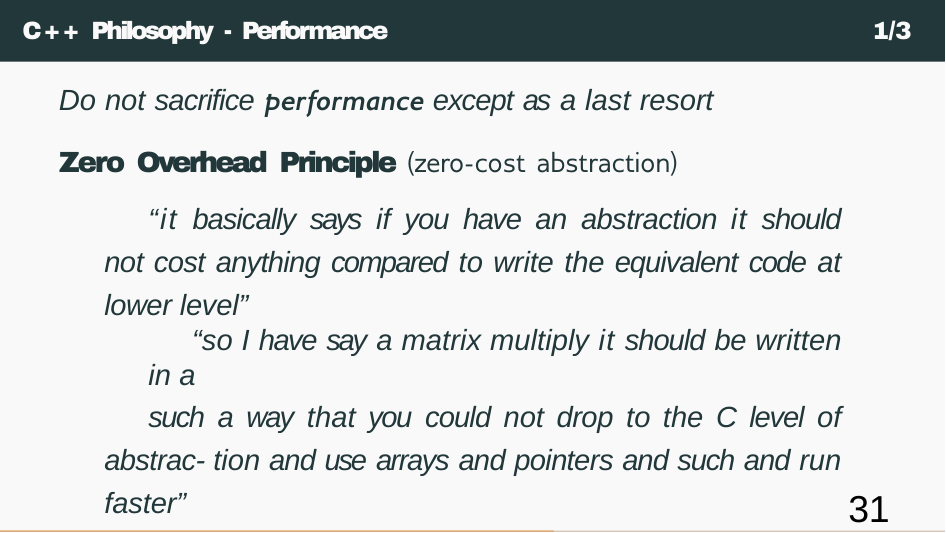

# C++ Philosophy - Performance
1/3
Do not sacrifice performance except as a last resort
Zero Overhead Principle (zero-cost abstraction)
“it basically says if you have an abstraction it should not cost anything compared to write the equivalent code at lower level”
“so I have say a matrix multiply it should be written in a
such a way that you could not drop to the C level of abstrac- tion and use arrays and pointers and such and run faster”
Bjarne Stroustrup